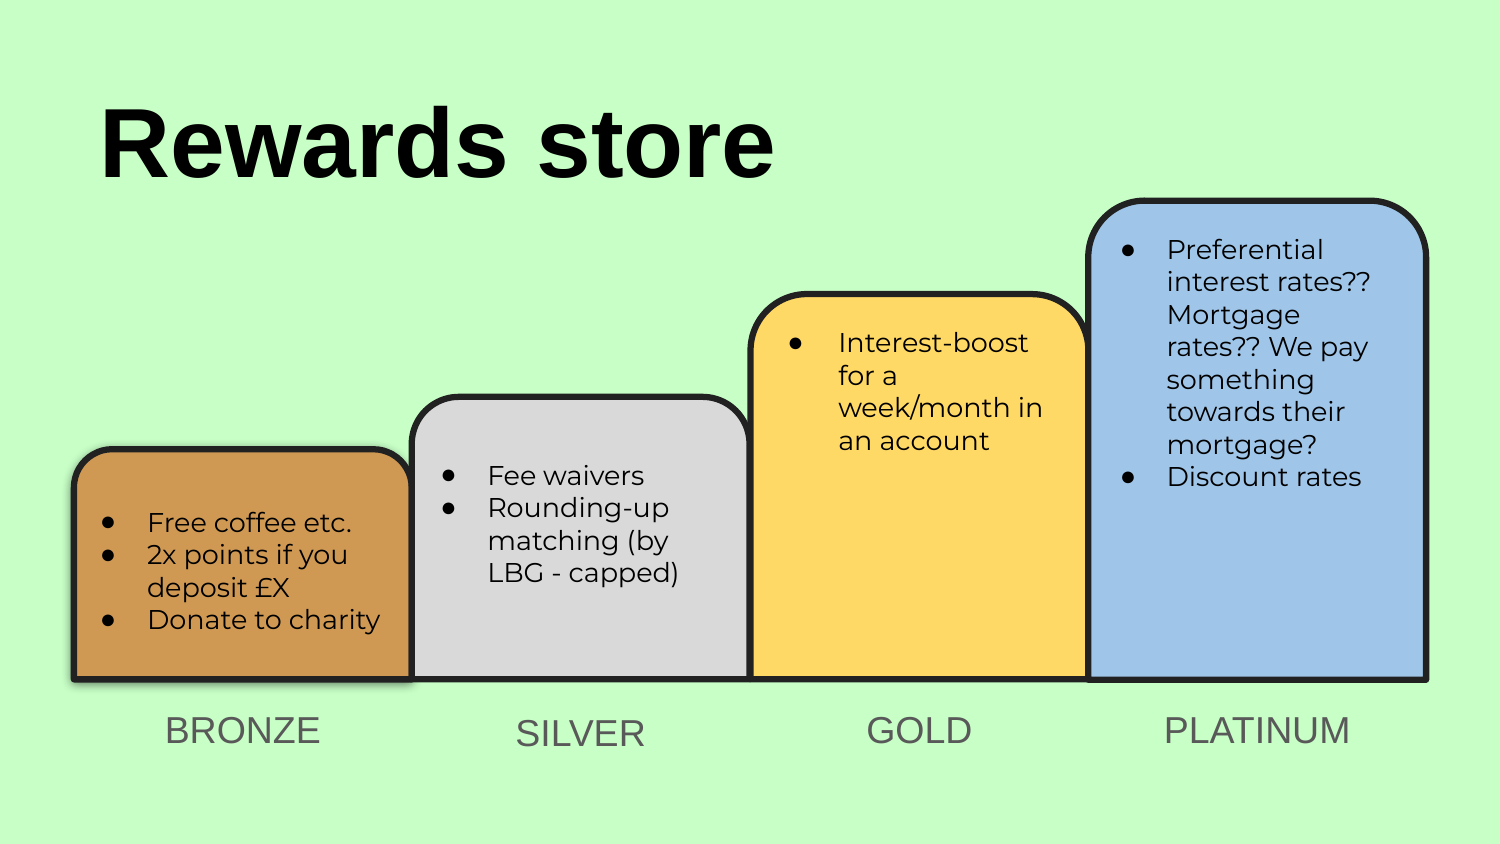

# Rewards store
Preferential interest rates?? Mortgage rates?? We pay something towards their mortgage?
Discount rates
Interest-boost  for a week/month in an account

Fee waivers
Rounding-up matching (by LBG - capped)

Free coffee etc.
2x points if you deposit £X
Donate to charity
GOLD
BRONZE
PLATINUM
SILVER